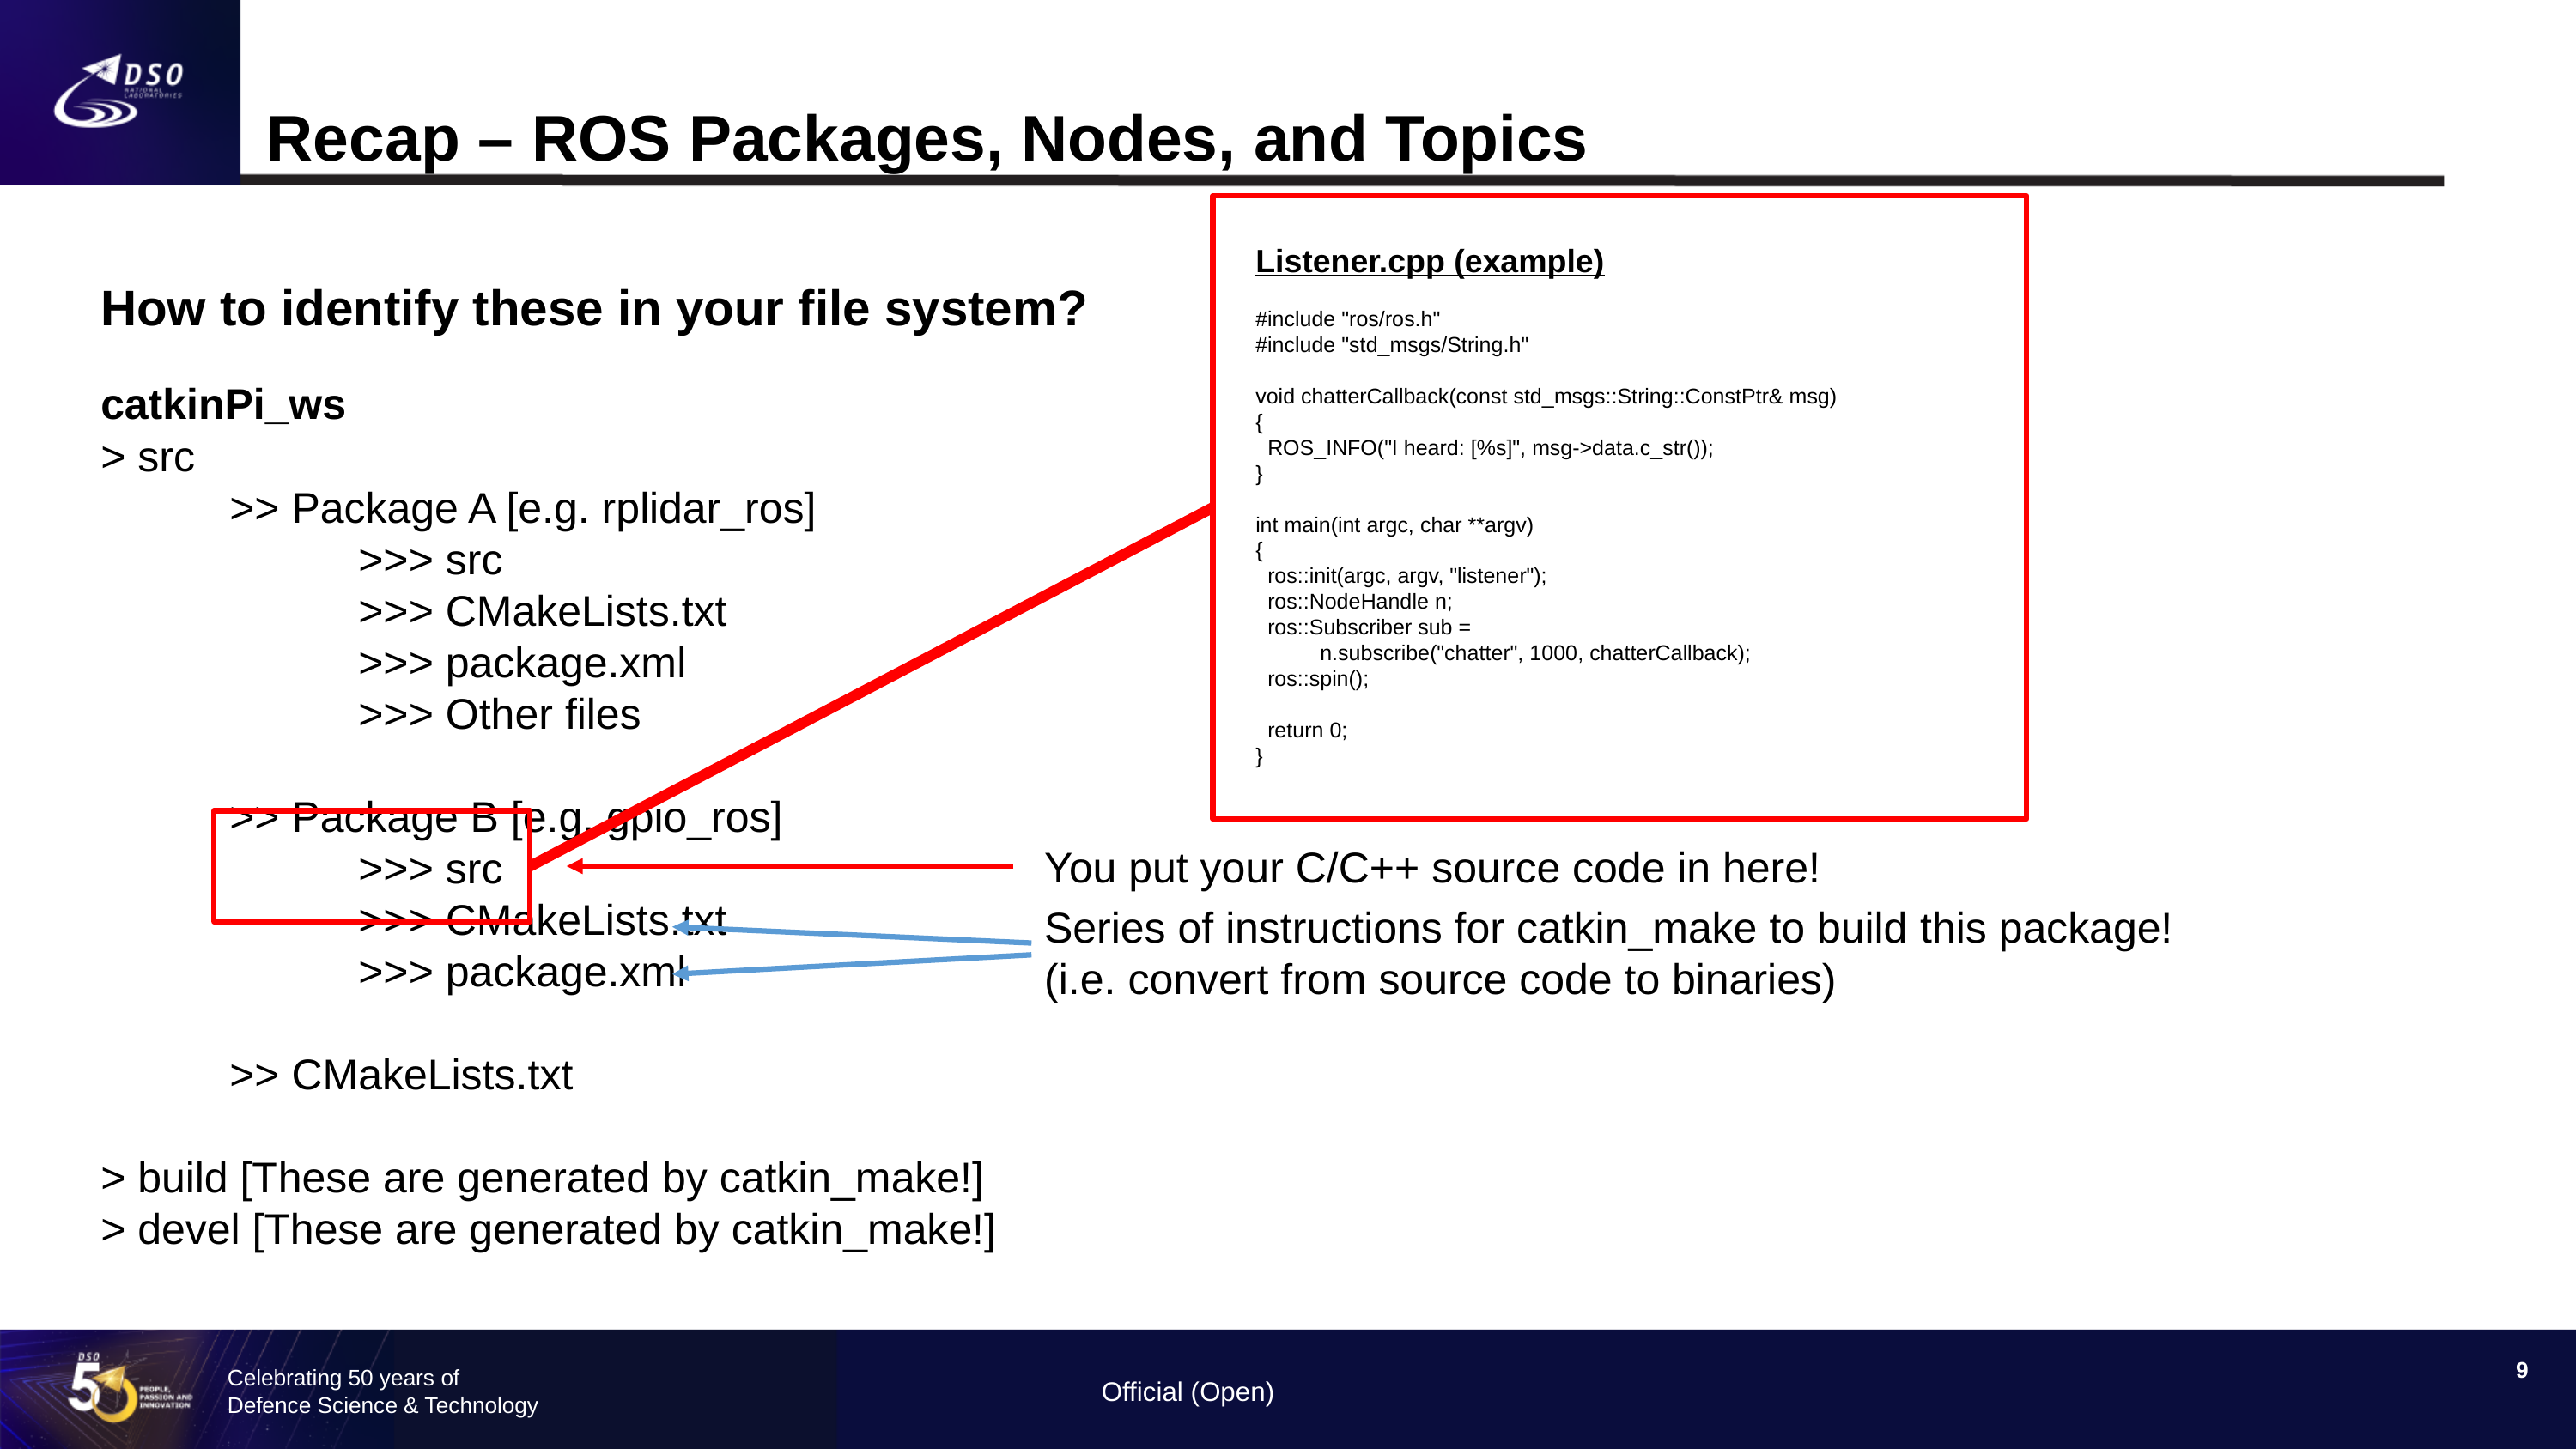

# Recap – ROS Packages, Nodes, and Topics

Listener.cpp (example)

#include "ros/ros.h"
#include "std_msgs/String.h"

void chatterCallback(const std_msgs::String::ConstPtr& msg)
{
  ROS_INFO("I heard: [%s]", msg->data.c_str());
}

int main(int argc, char **argv)
{
  ros::init(argc, argv, "listener");
  ros::NodeHandle n;
  ros::Subscriber sub =
n.subscribe("chatter", 1000, chatterCallback);
  ros::spin();

  return 0;
}
How to identify these in your file system?

catkinPi_ws
> src
	>> Package A [e.g. rplidar_ros]
		>>> src
		>>> CMakeLists.txt
		>>> package.xml
		>>> Other files

	>> Package B [e.g. gpio_ros]
		>>> src
		>>> CMakeLists.txt
		>>> package.xml

	>> CMakeLists.txt

> build [These are generated by catkin_make!]
> devel [These are generated by catkin_make!]

You put your C/C++ source code in here!
Series of instructions for catkin_make to build this package!
(i.e. convert from source code to binaries)
9